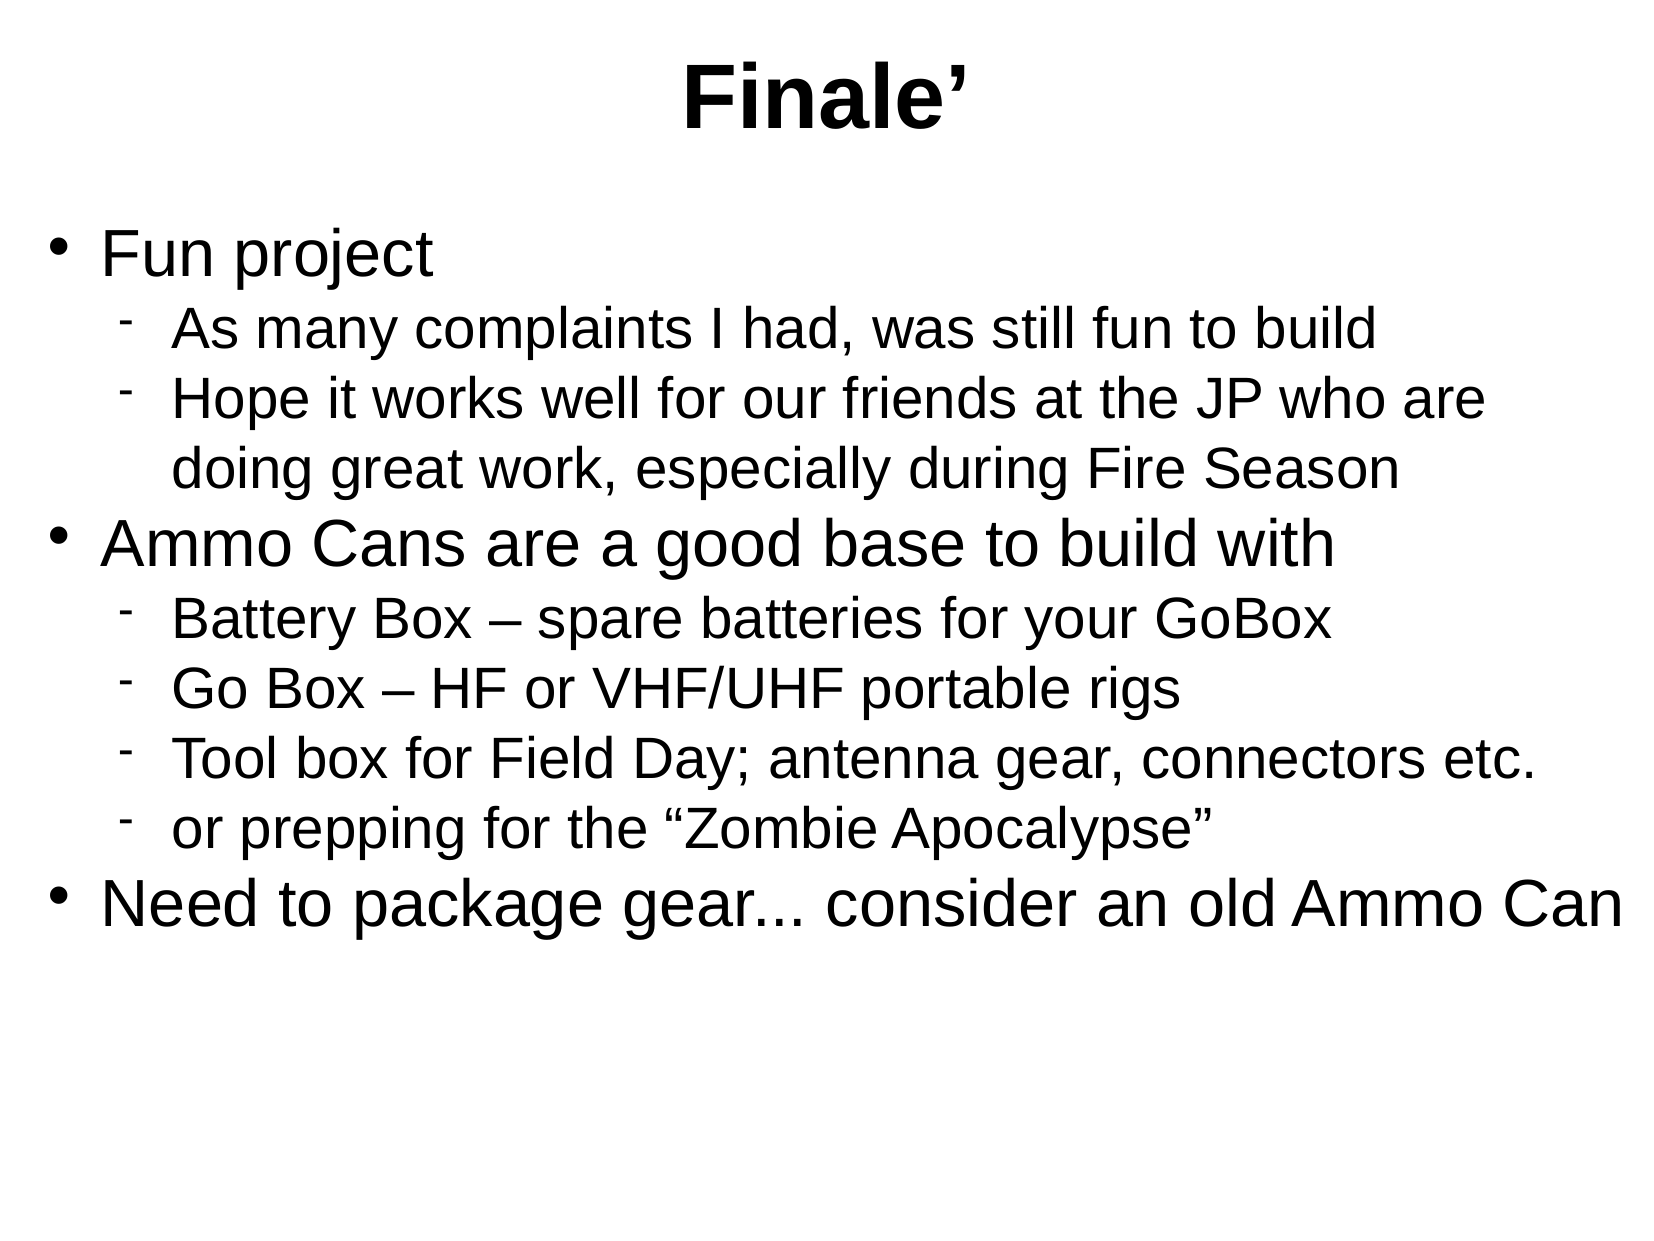

Finale’
Fun project
As many complaints I had, was still fun to build
Hope it works well for our friends at the JP who are doing great work, especially during Fire Season
Ammo Cans are a good base to build with
Battery Box – spare batteries for your GoBox
Go Box – HF or VHF/UHF portable rigs
Tool box for Field Day; antenna gear, connectors etc.
or prepping for the “Zombie Apocalypse”
Need to package gear... consider an old Ammo Can